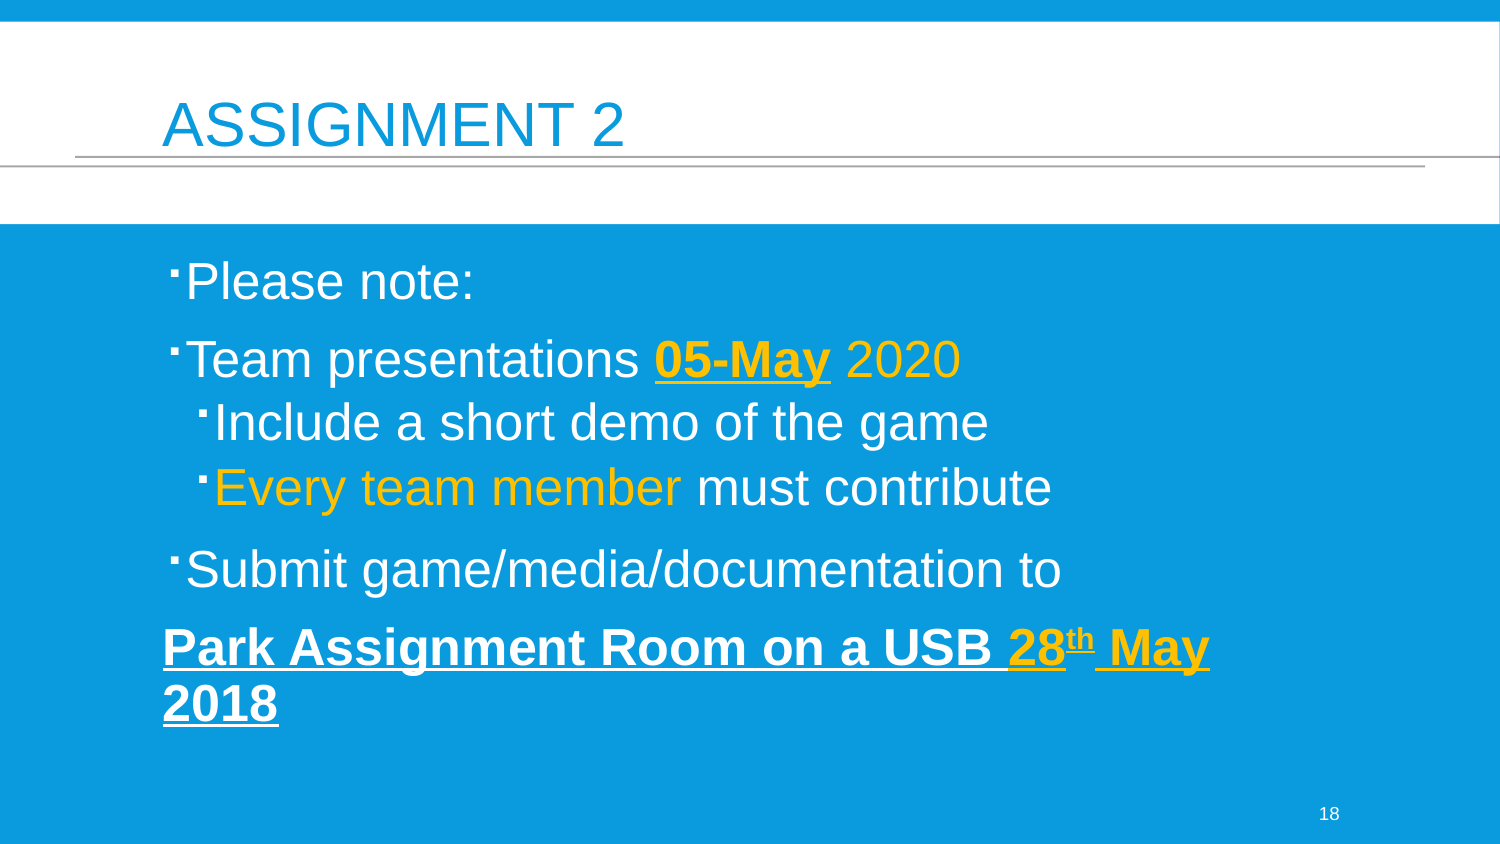

# Assignment 2
Please note:
Team presentations 05-May 2020
Include a short demo of the game
Every team member must contribute
Submit game/media/documentation to
Park Assignment Room on a USB 28th May 2018

18